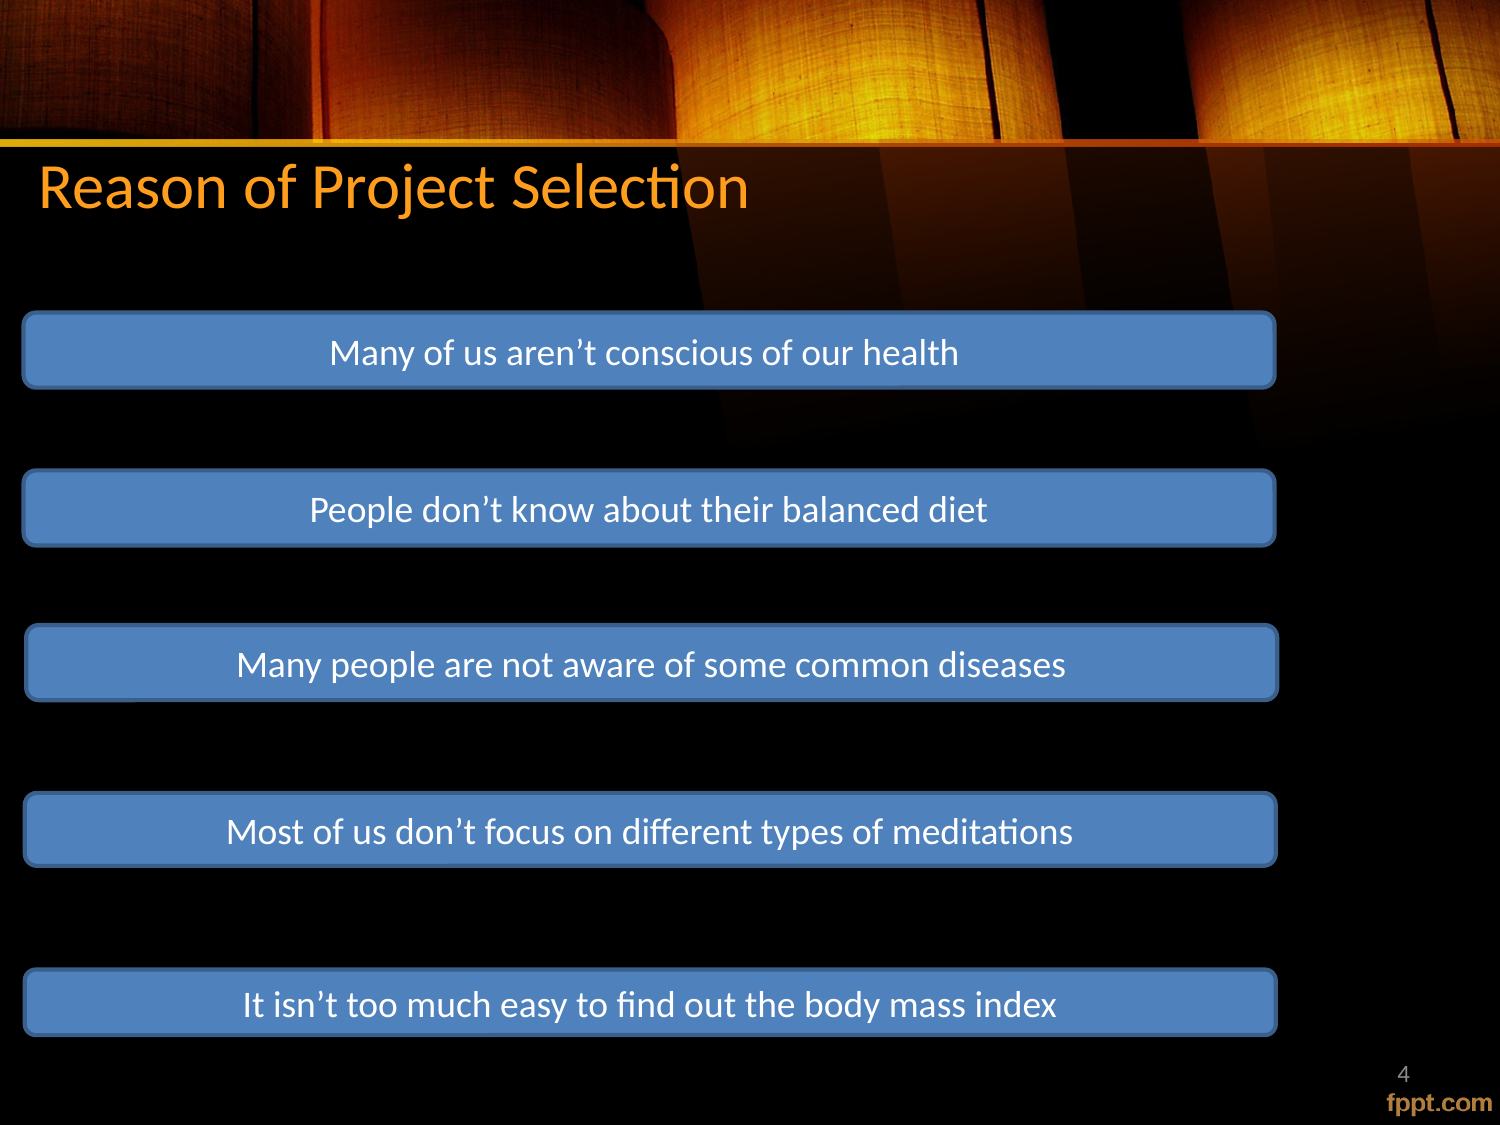

# Reason of Project Selection
Many of us aren’t conscious of our health
People don’t know about their balanced diet
Many people are not aware of some common diseases
Most of us don’t focus on different types of meditations
It isn’t too much easy to find out the body mass index
4